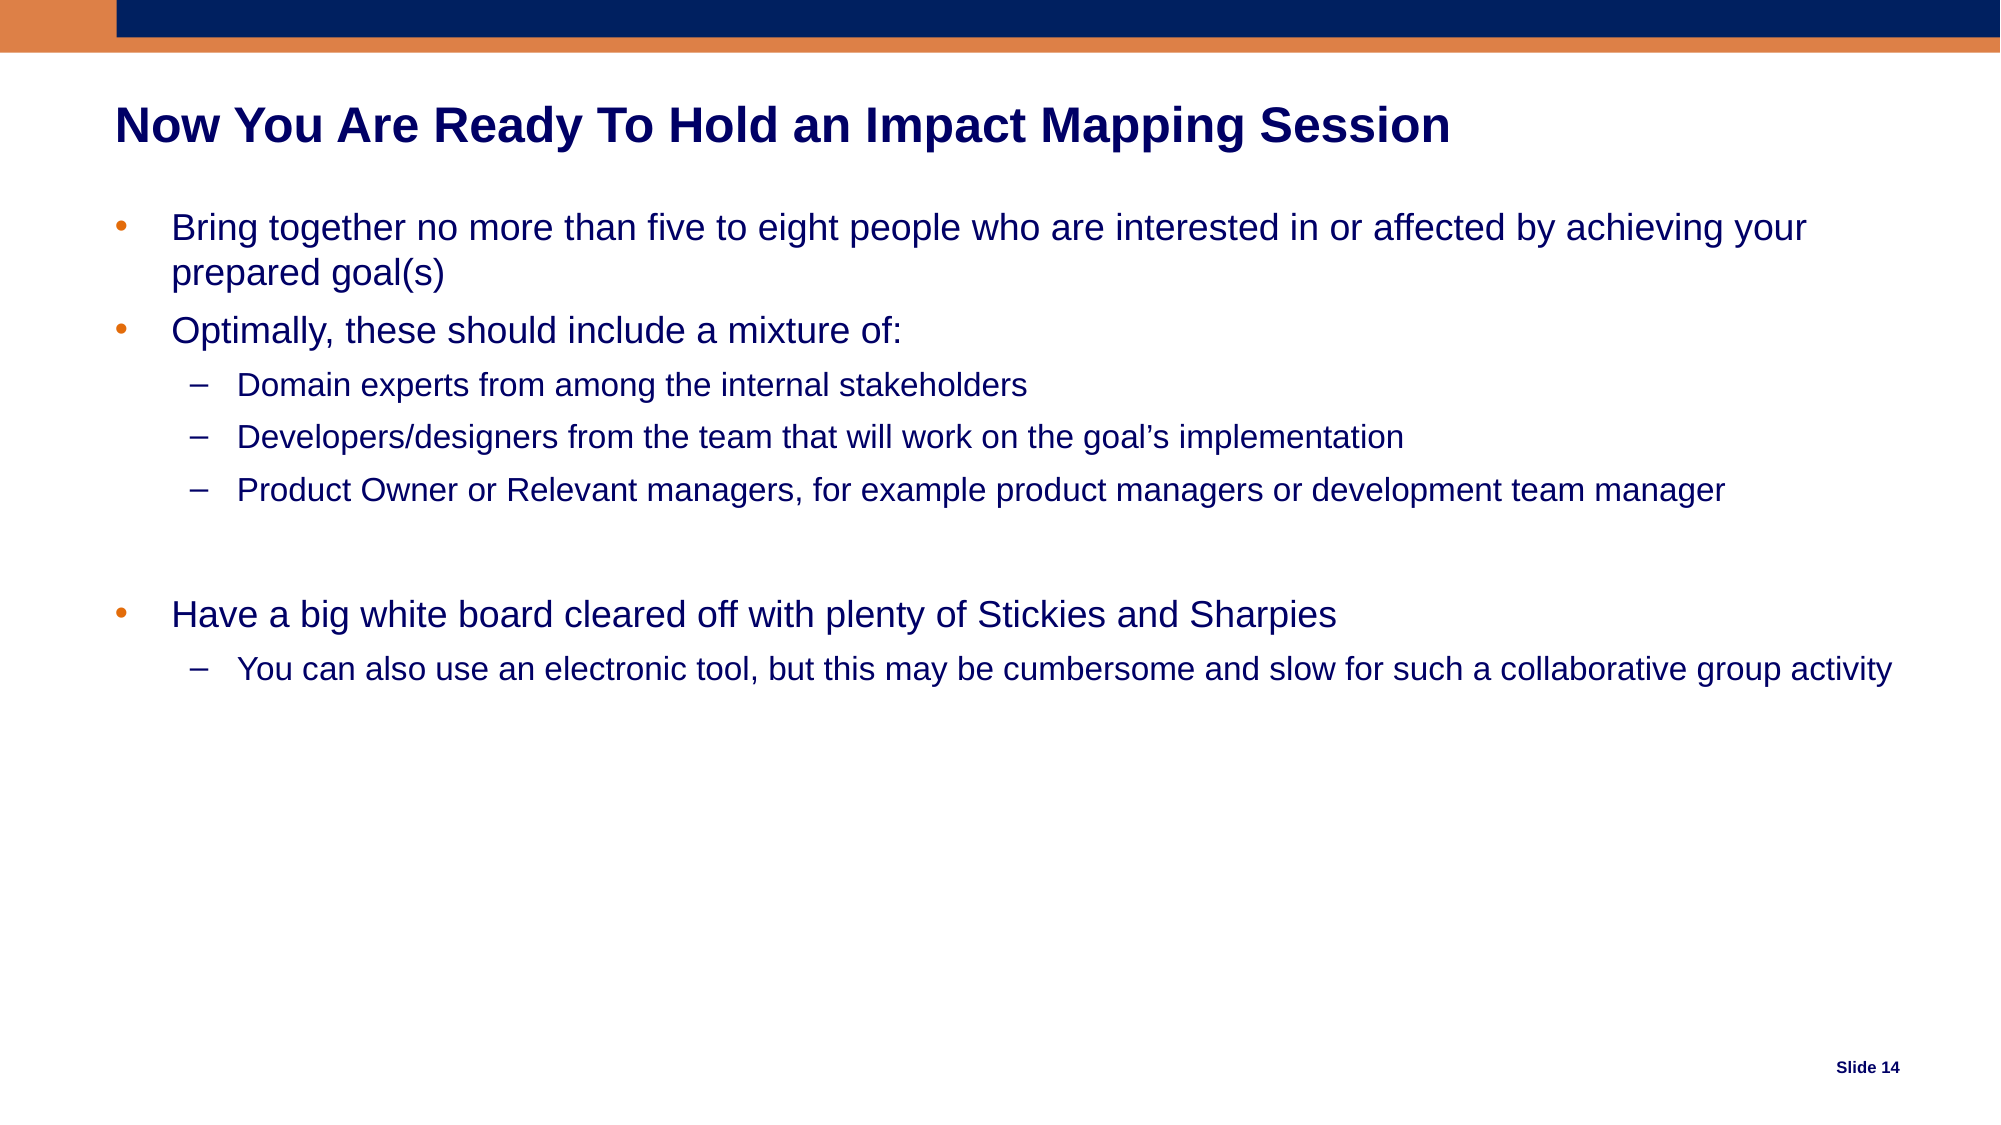

# Now You Are Ready To Hold an Impact Mapping Session
Bring together no more than five to eight people who are interested in or affected by achieving your prepared goal(s)
Optimally, these should include a mixture of:
Domain experts from among the internal stakeholders
Developers/designers from the team that will work on the goal’s implementation
Product Owner or Relevant managers, for example product managers or development team manager

Have a big white board cleared off with plenty of Stickies and Sharpies
You can also use an electronic tool, but this may be cumbersome and slow for such a collaborative group activity